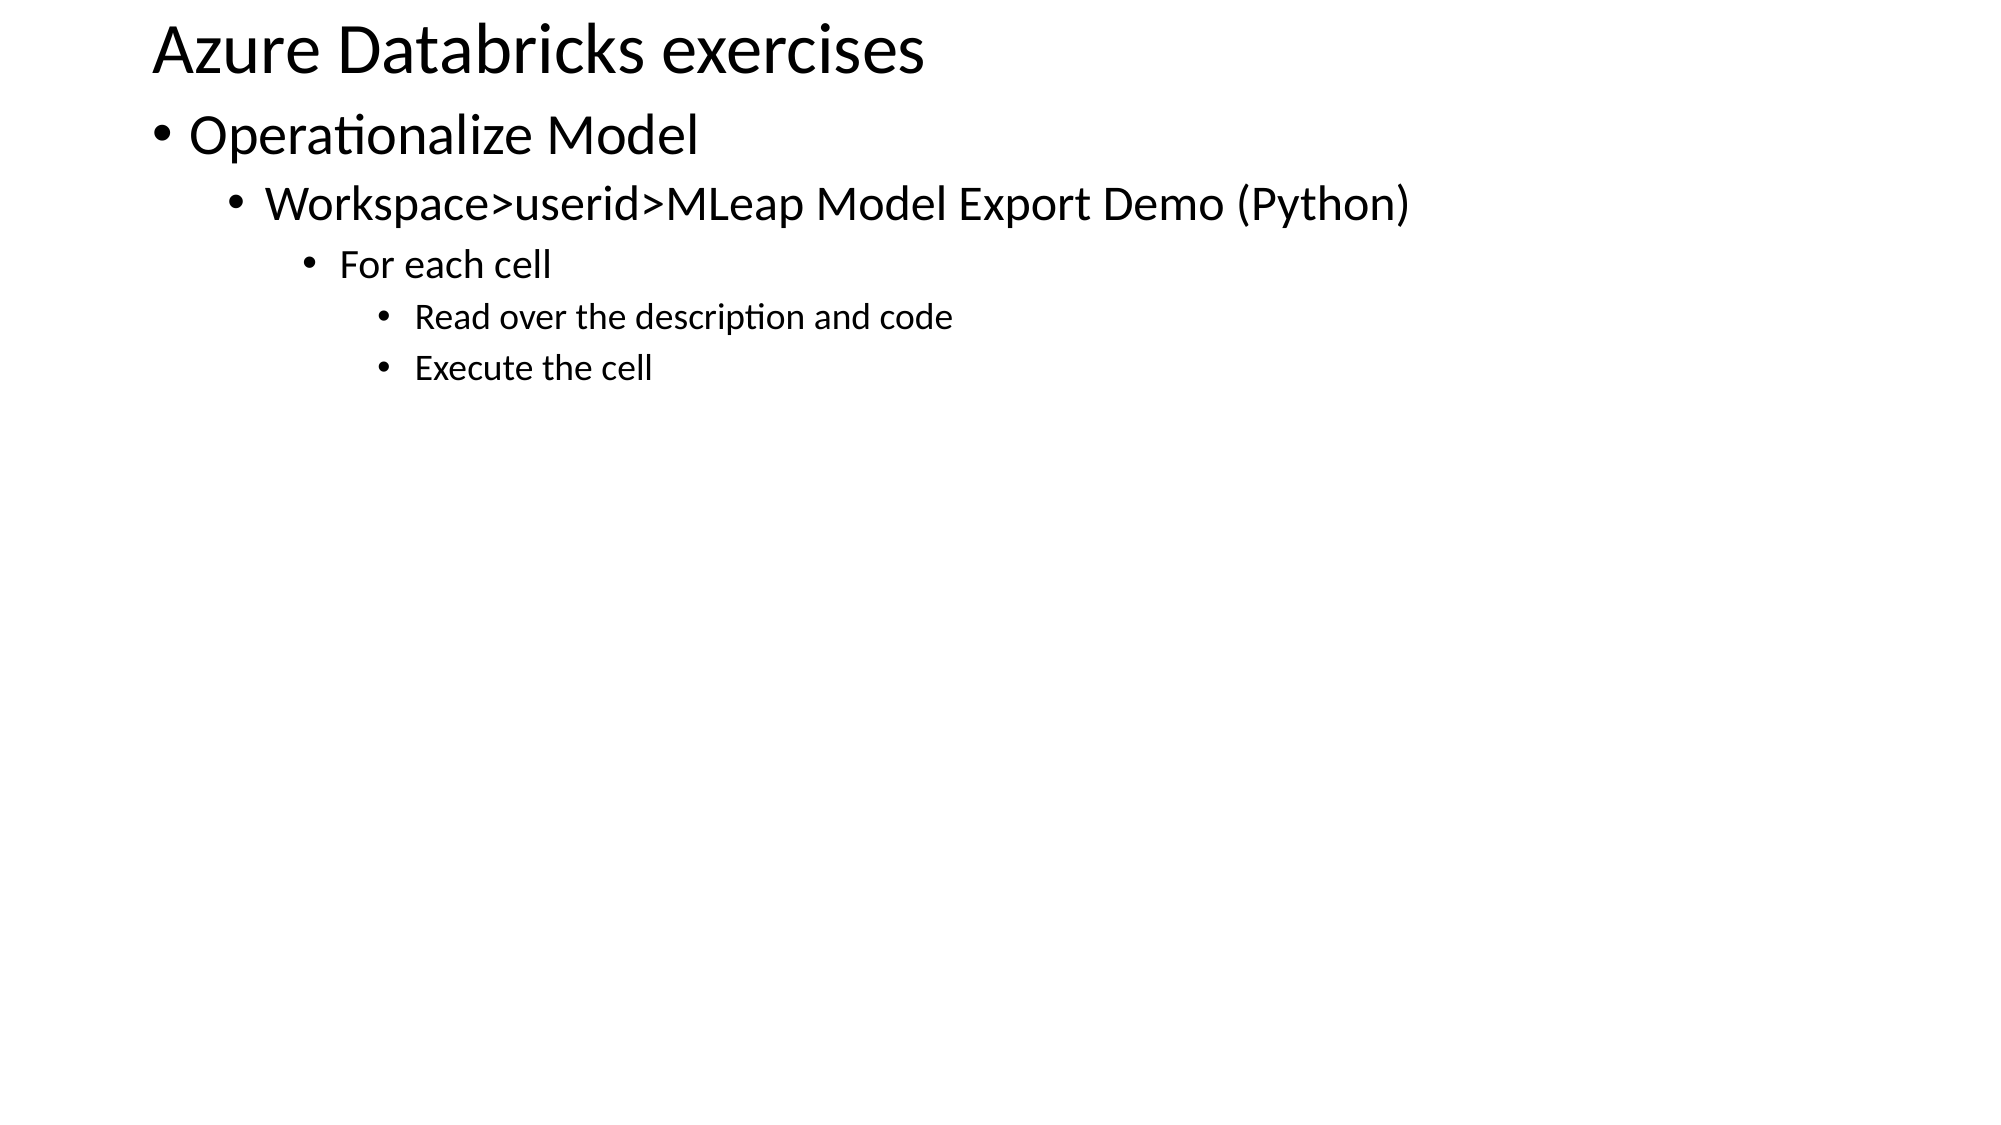

# Azure Databricks exercises
Operationalize Model
Workspace>userid>MLeap Model Export Demo (Python)
For each cell
Read over the description and code
Execute the cell